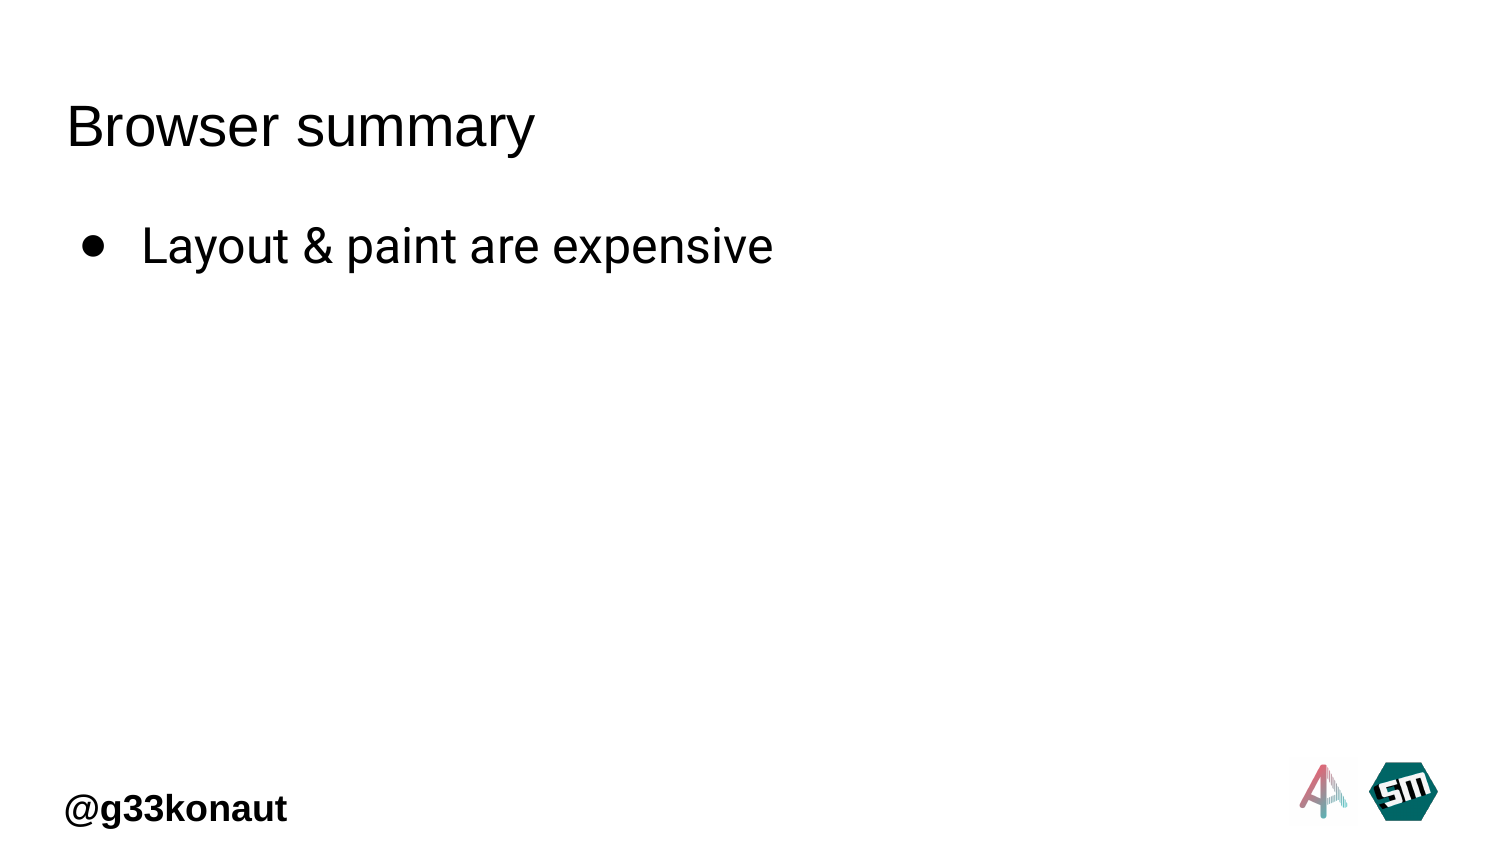

# Browser summary
Layout & paint are expensive